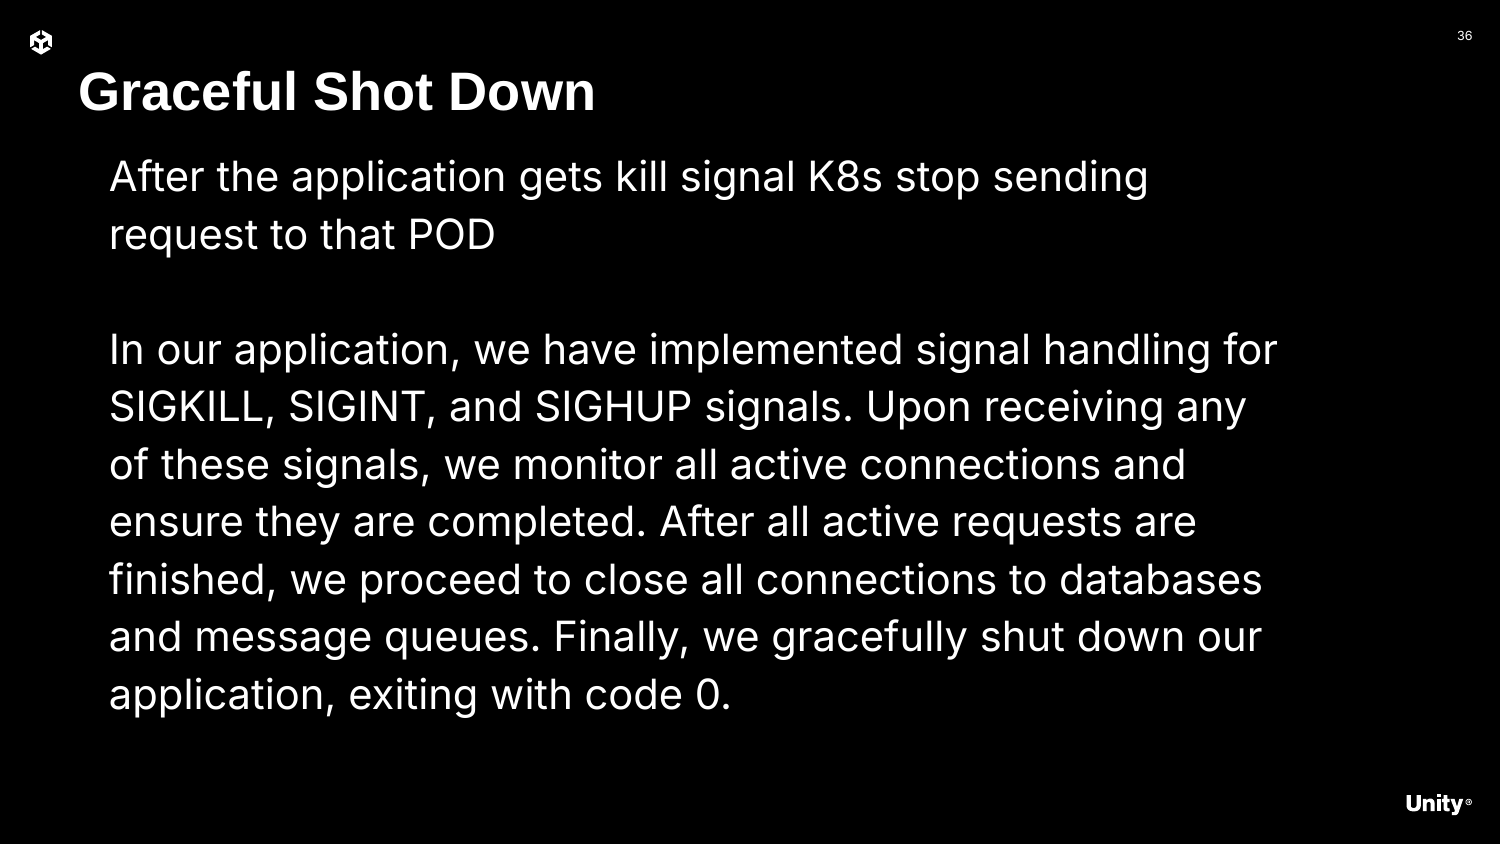

Graceful Shot Down

After the application gets kill signal K8s stop sending request to that POD

In our application, we have implemented signal handling for SIGKILL, SIGINT, and SIGHUP signals. Upon receiving any of these signals, we monitor all active connections and ensure they are completed. After all active requests are finished, we proceed to close all connections to databases and message queues. Finally, we gracefully shut down our application, exiting with code 0.